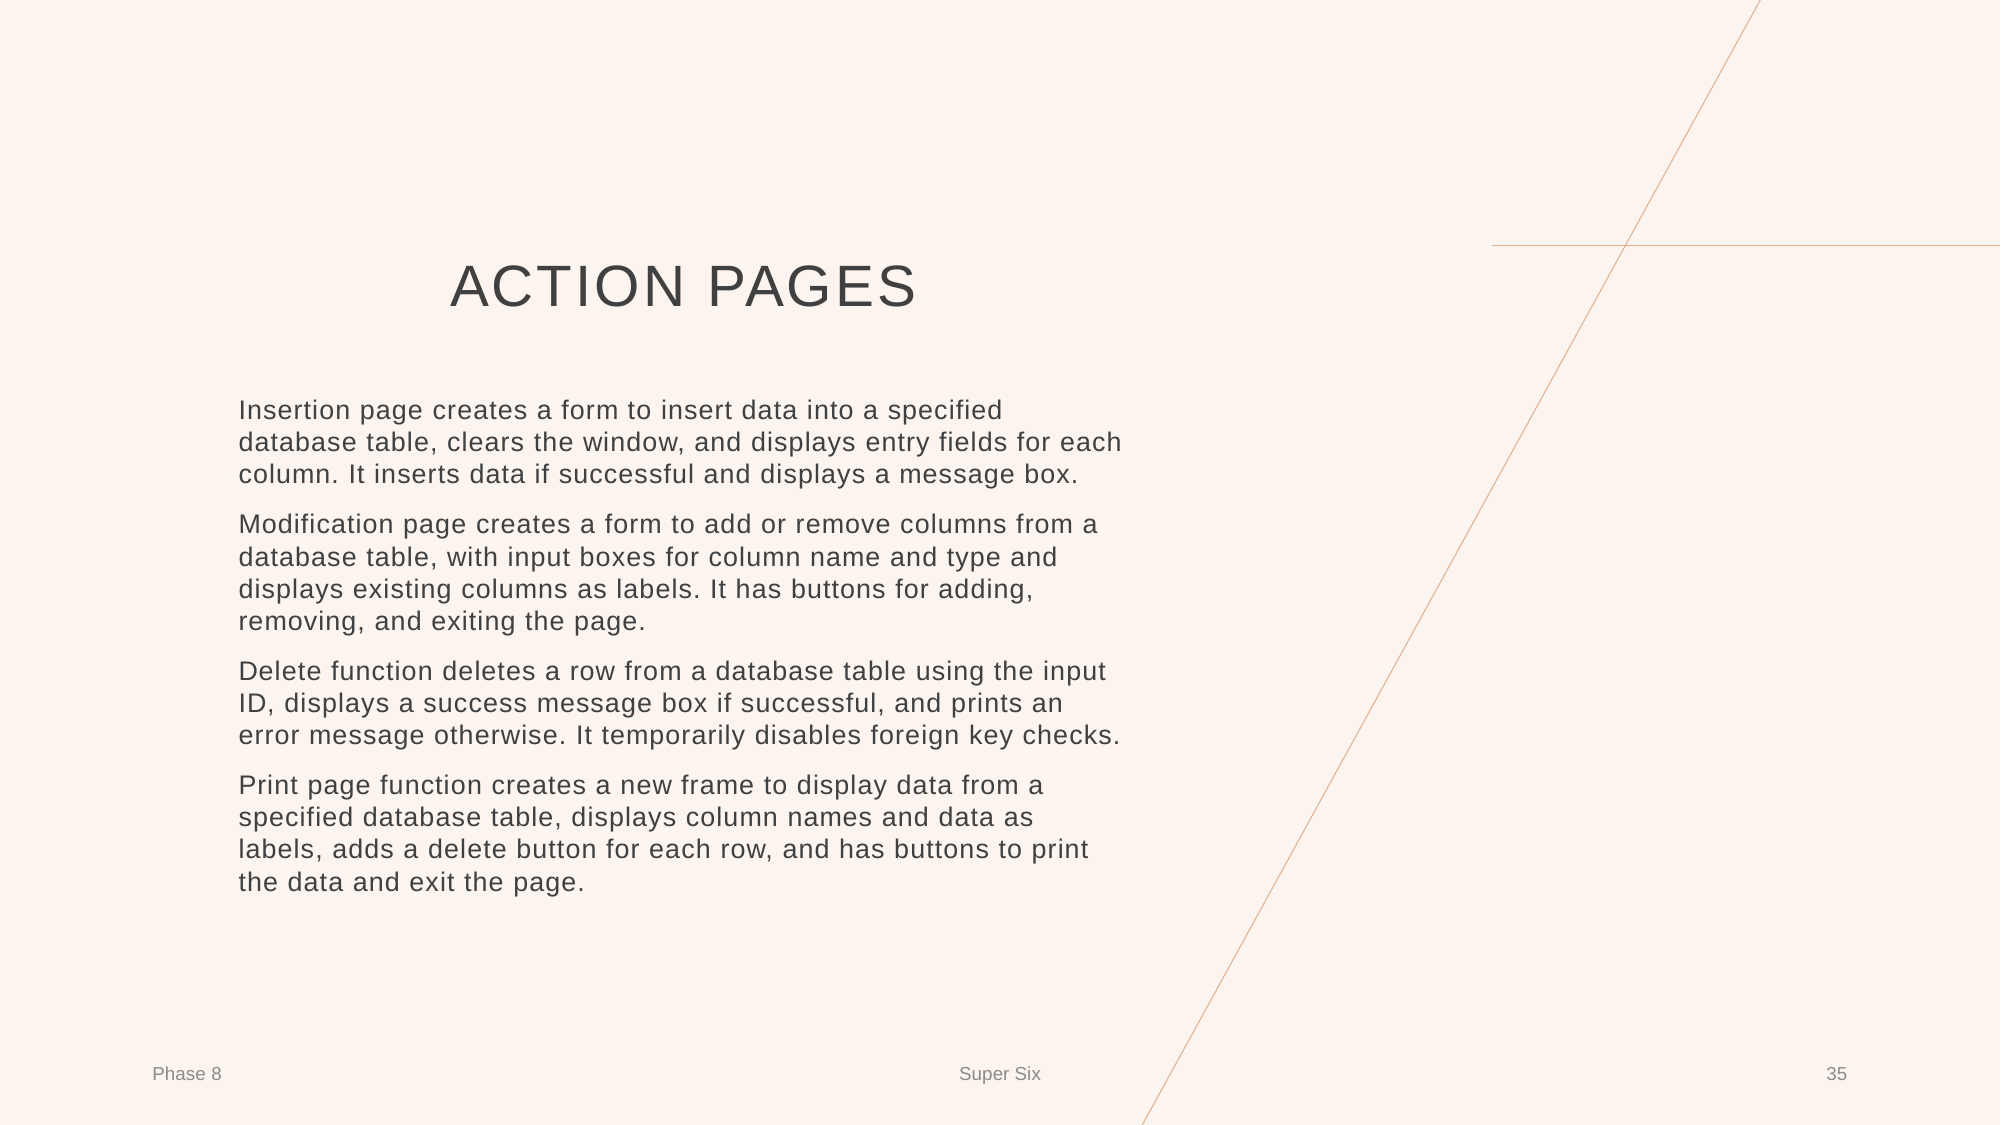

# Action pages
Insertion page creates a form to insert data into a specified database table, clears the window, and displays entry fields for each column. It inserts data if successful and displays a message box.
Modification page creates a form to add or remove columns from a database table, with input boxes for column name and type and displays existing columns as labels. It has buttons for adding, removing, and exiting the page.
Delete function deletes a row from a database table using the input ID, displays a success message box if successful, and prints an error message otherwise. It temporarily disables foreign key checks.
Print page function creates a new frame to display data from a specified database table, displays column names and data as labels, adds a delete button for each row, and has buttons to print the data and exit the page.

Phase 8
Super Six
35